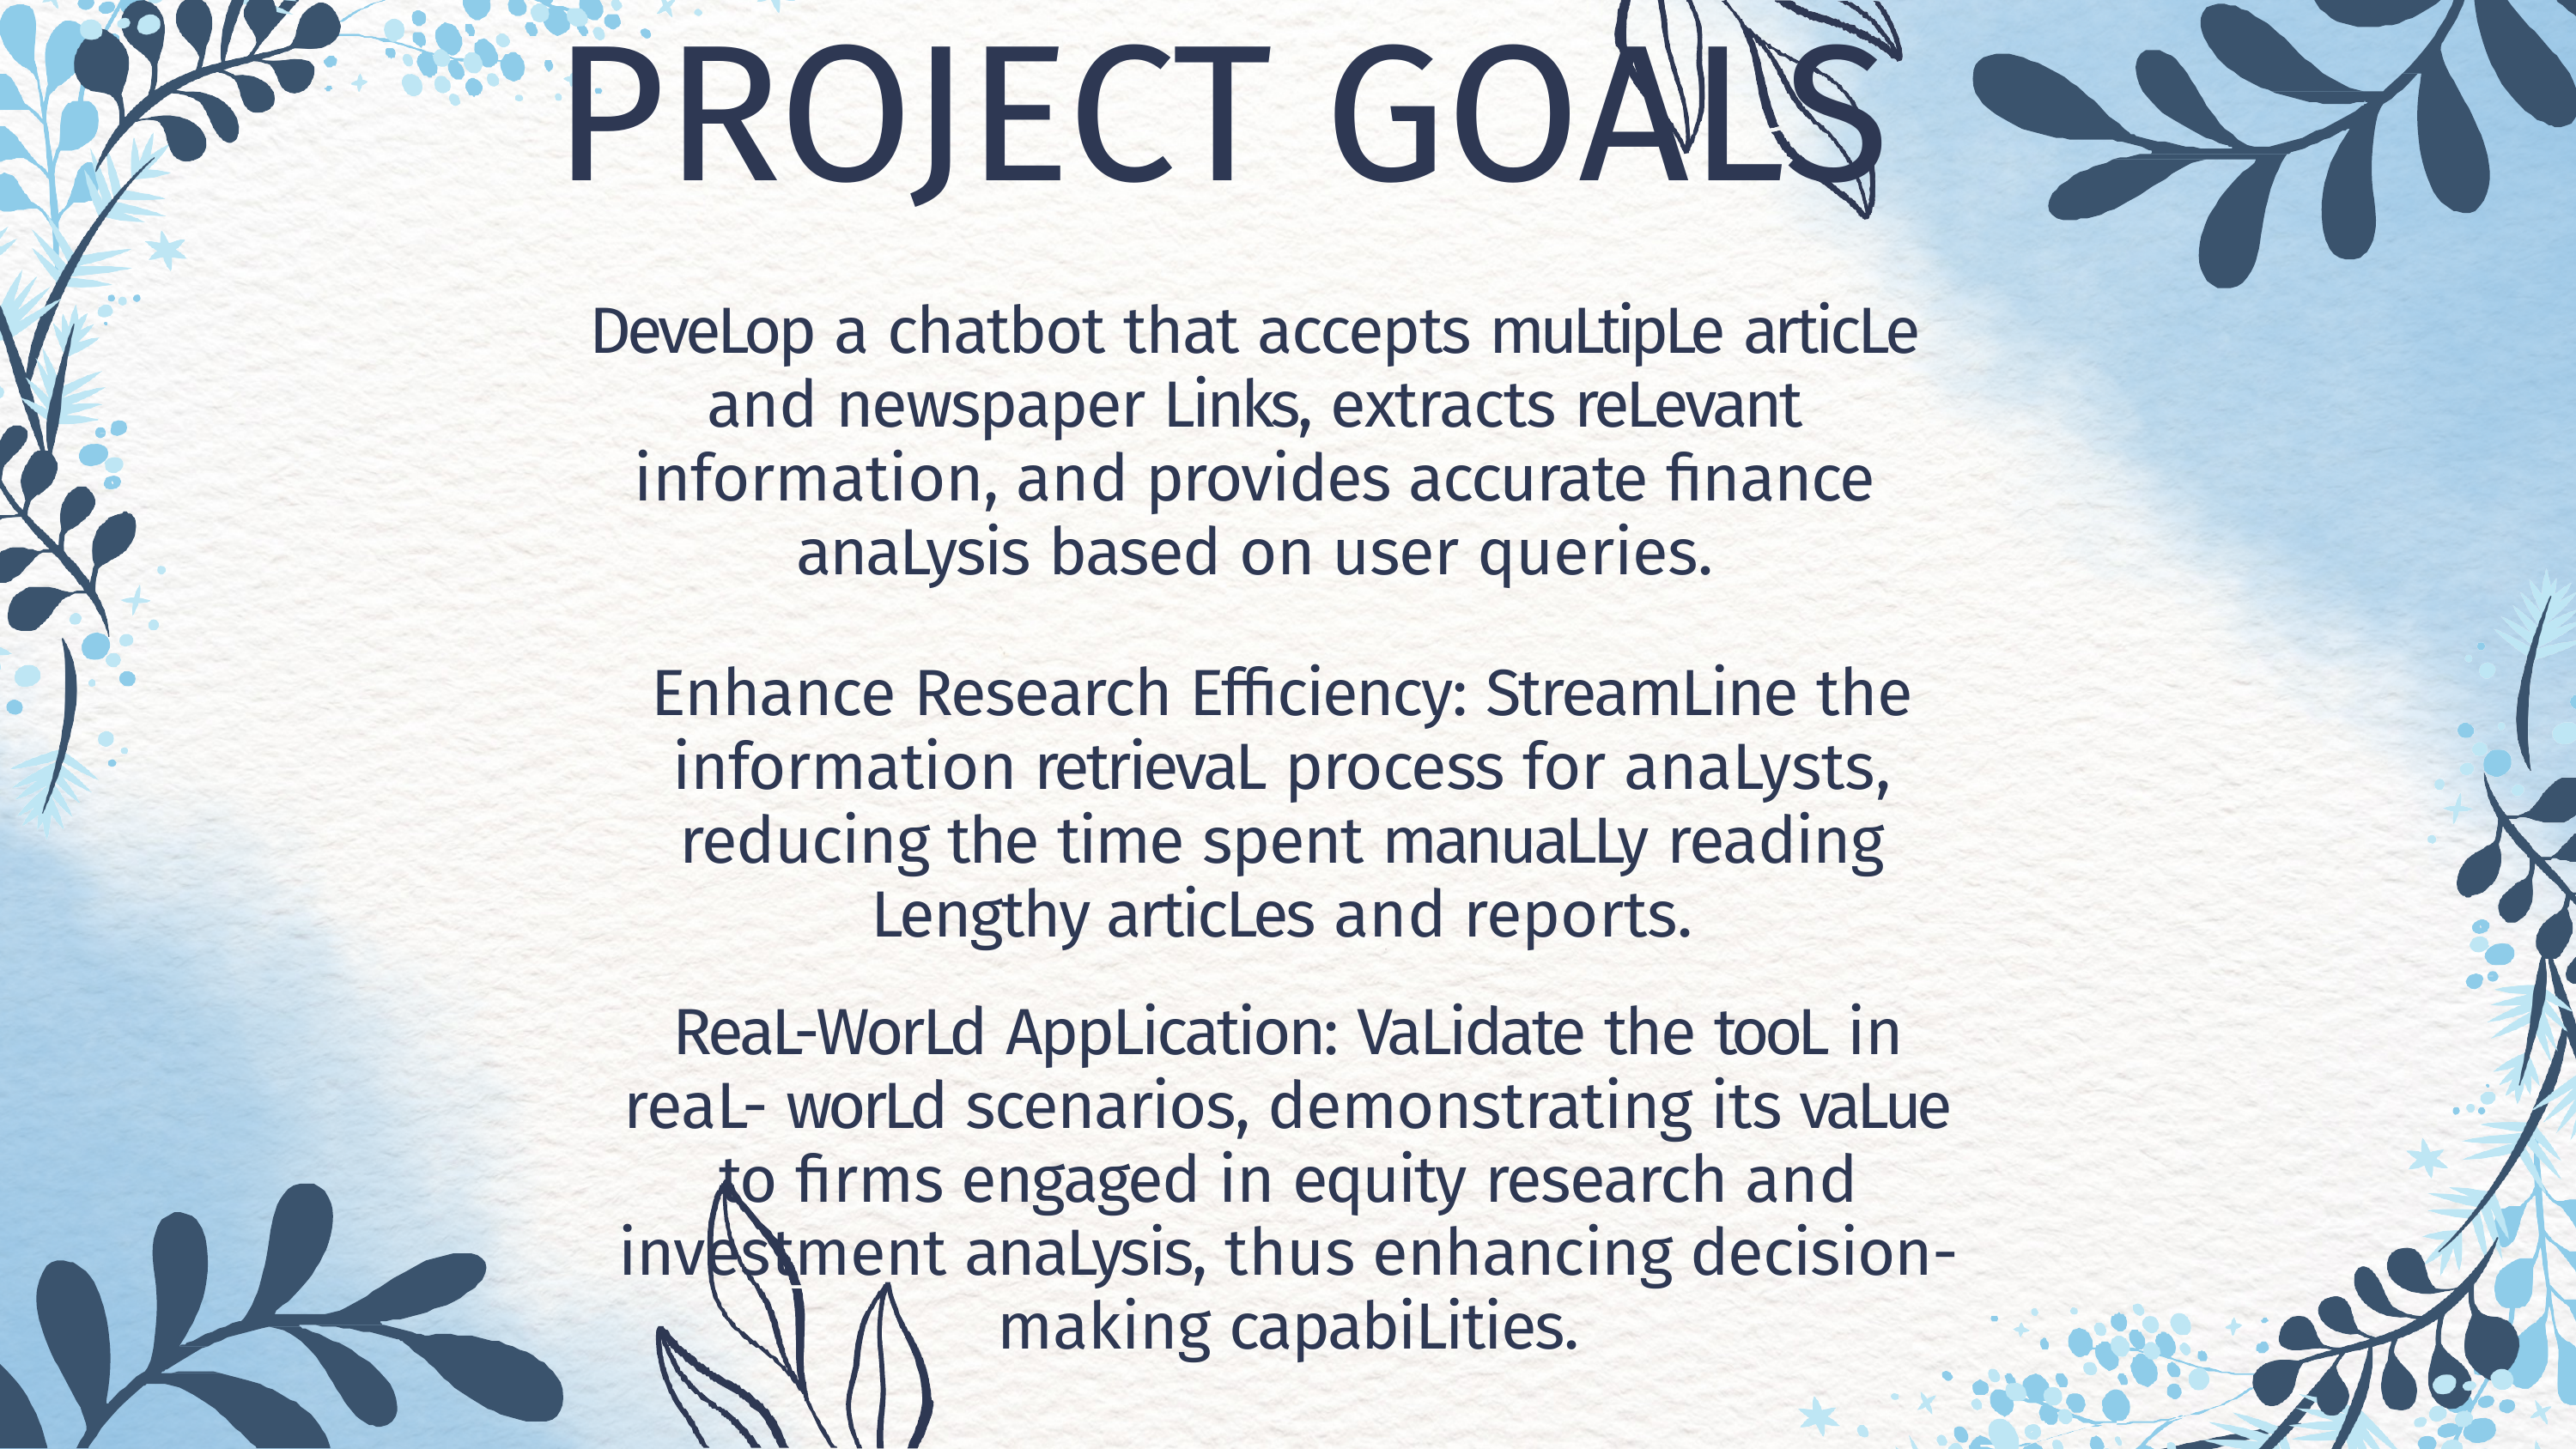

# PROJECT GOALS
DeveLop a chatbot that accepts muLtipLe articLe and newspaper Links, extracts reLevant information, and provides accurate finance anaLysis based on user queries.
Enhance Research Efficiency: StreamLine the information retrievaL process for anaLysts, reducing the time spent manuaLLy reading Lengthy articLes and reports.
ReaL-WorLd AppLication: VaLidate the tooL in reaL- worLd scenarios, demonstrating its vaLue to firms engaged in equity research and investment anaLysis, thus enhancing decision-making capabiLities.